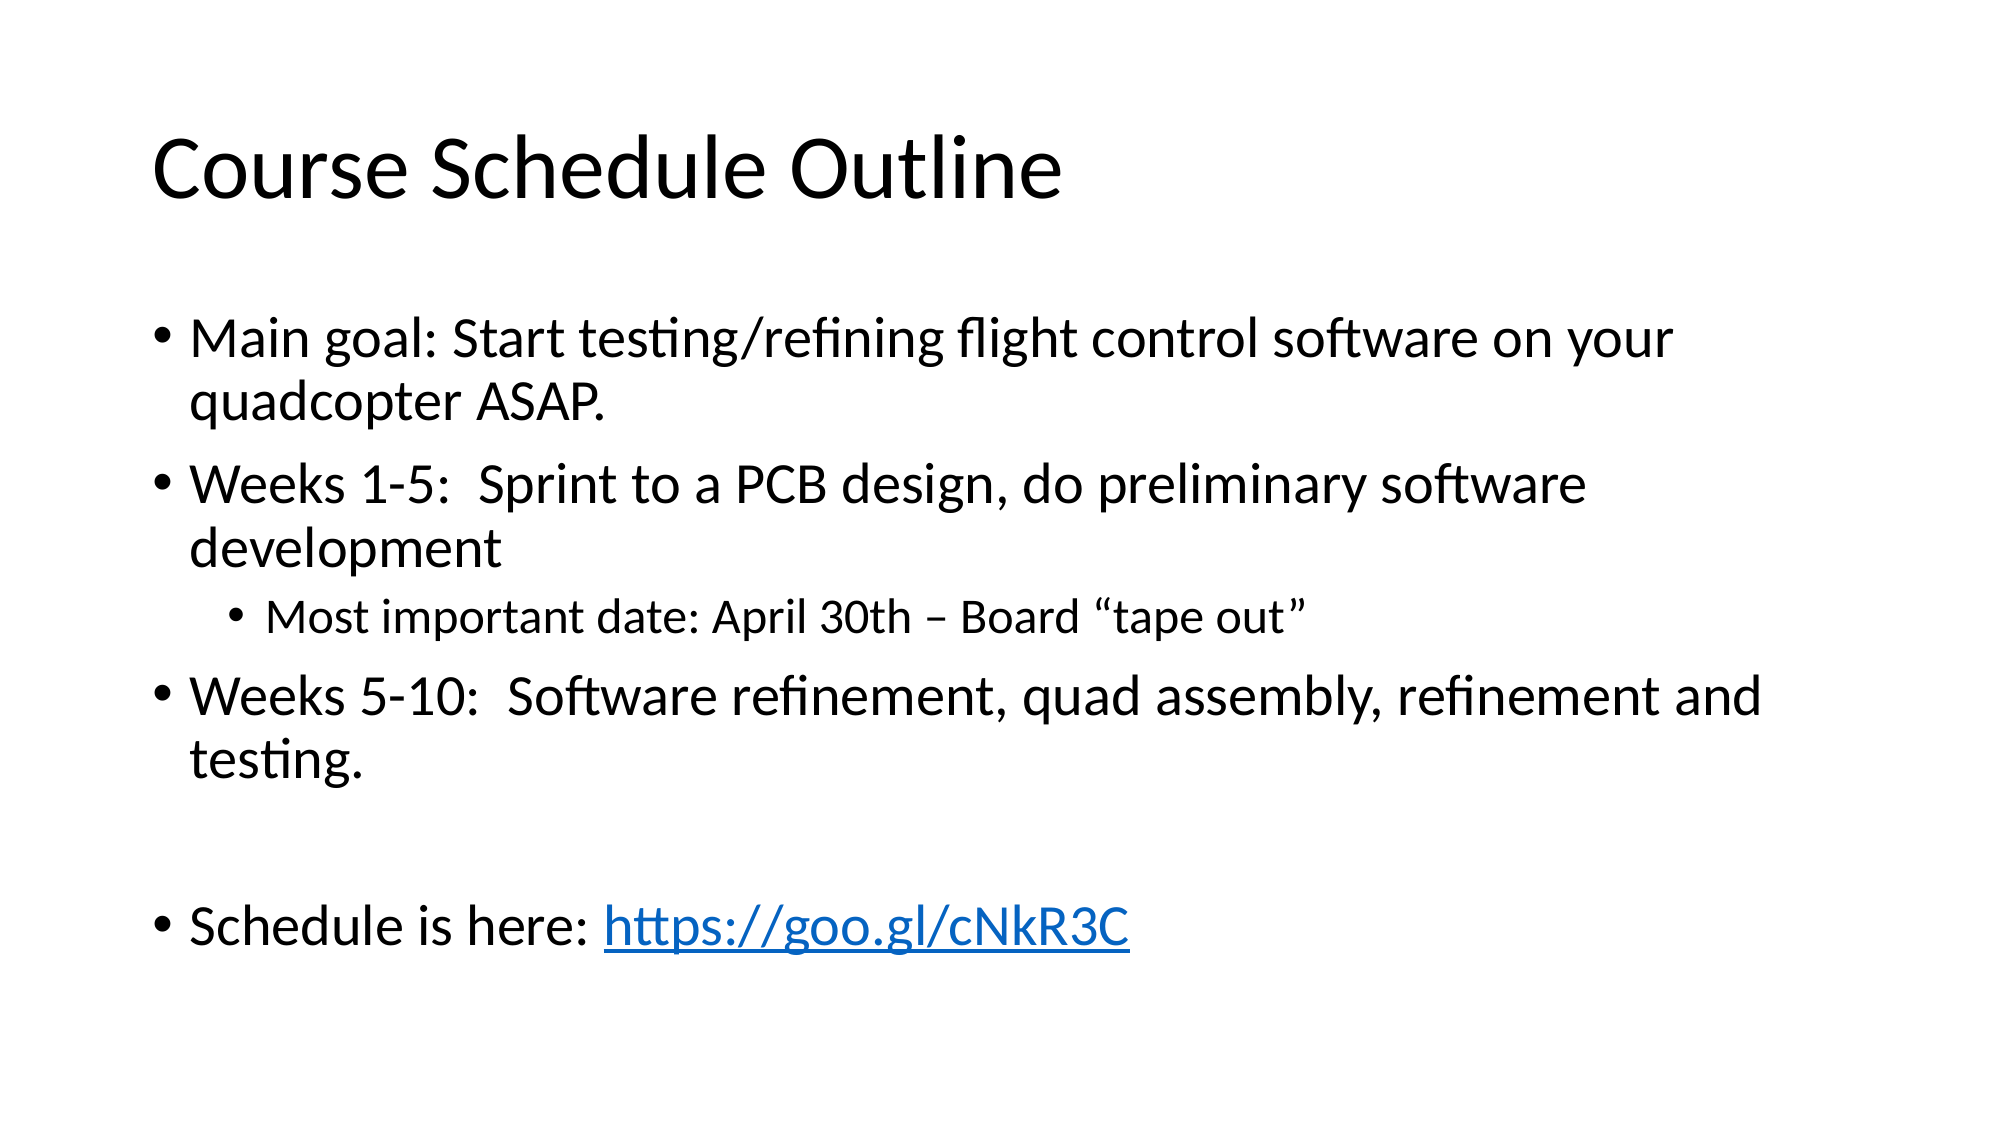

# Course Schedule Outline
Main goal: Start testing/refining flight control software on your quadcopter ASAP.
Weeks 1-5:  Sprint to a PCB design, do preliminary software development
Most important date: April 30th – Board “tape out”
Weeks 5-10:  Software refinement, quad assembly, refinement and testing.

Schedule is here: https://goo.gl/cNkR3C